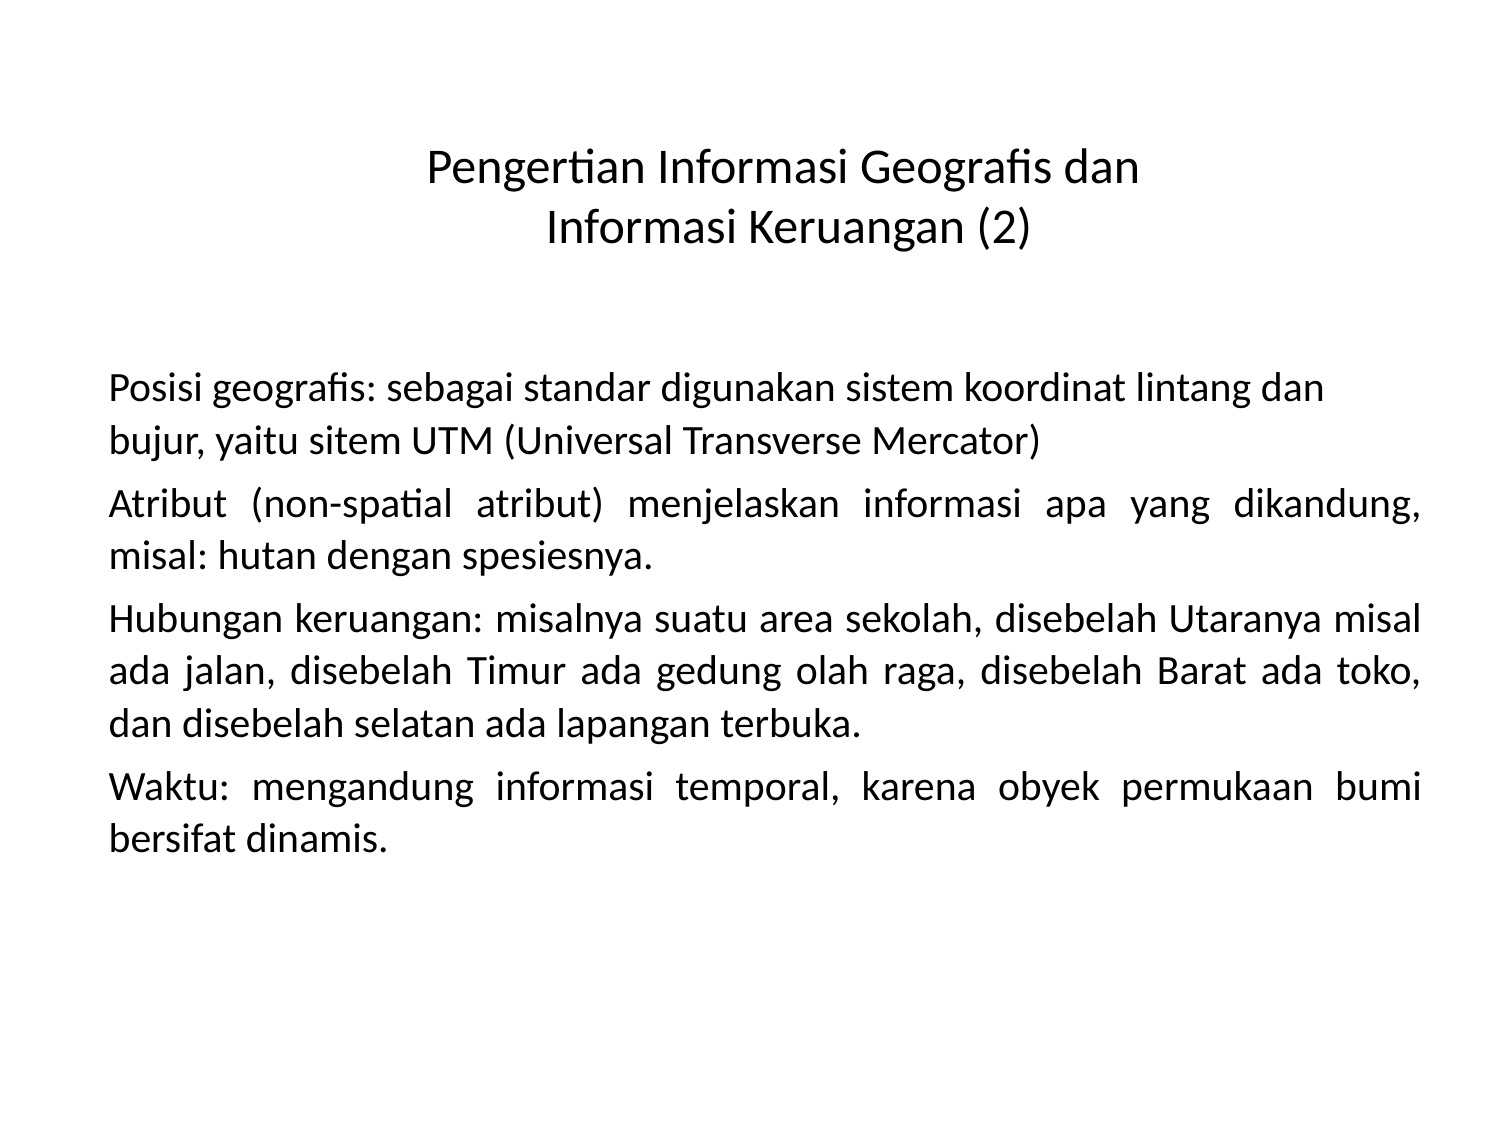

Pengertian Informasi Geografis dan
Informasi Keruangan (2)
Posisi geografis: sebagai standar digunakan sistem koordinat lintang dan bujur, yaitu sitem UTM (Universal Transverse Mercator)
Atribut (non-spatial atribut) menjelaskan informasi apa yang dikandung, misal: hutan dengan spesiesnya.
Hubungan keruangan: misalnya suatu area sekolah, disebelah Utaranya misal ada jalan, disebelah Timur ada gedung olah raga, disebelah Barat ada toko, dan disebelah selatan ada lapangan terbuka.
Waktu: mengandung informasi temporal, karena obyek permukaan bumi bersifat dinamis.